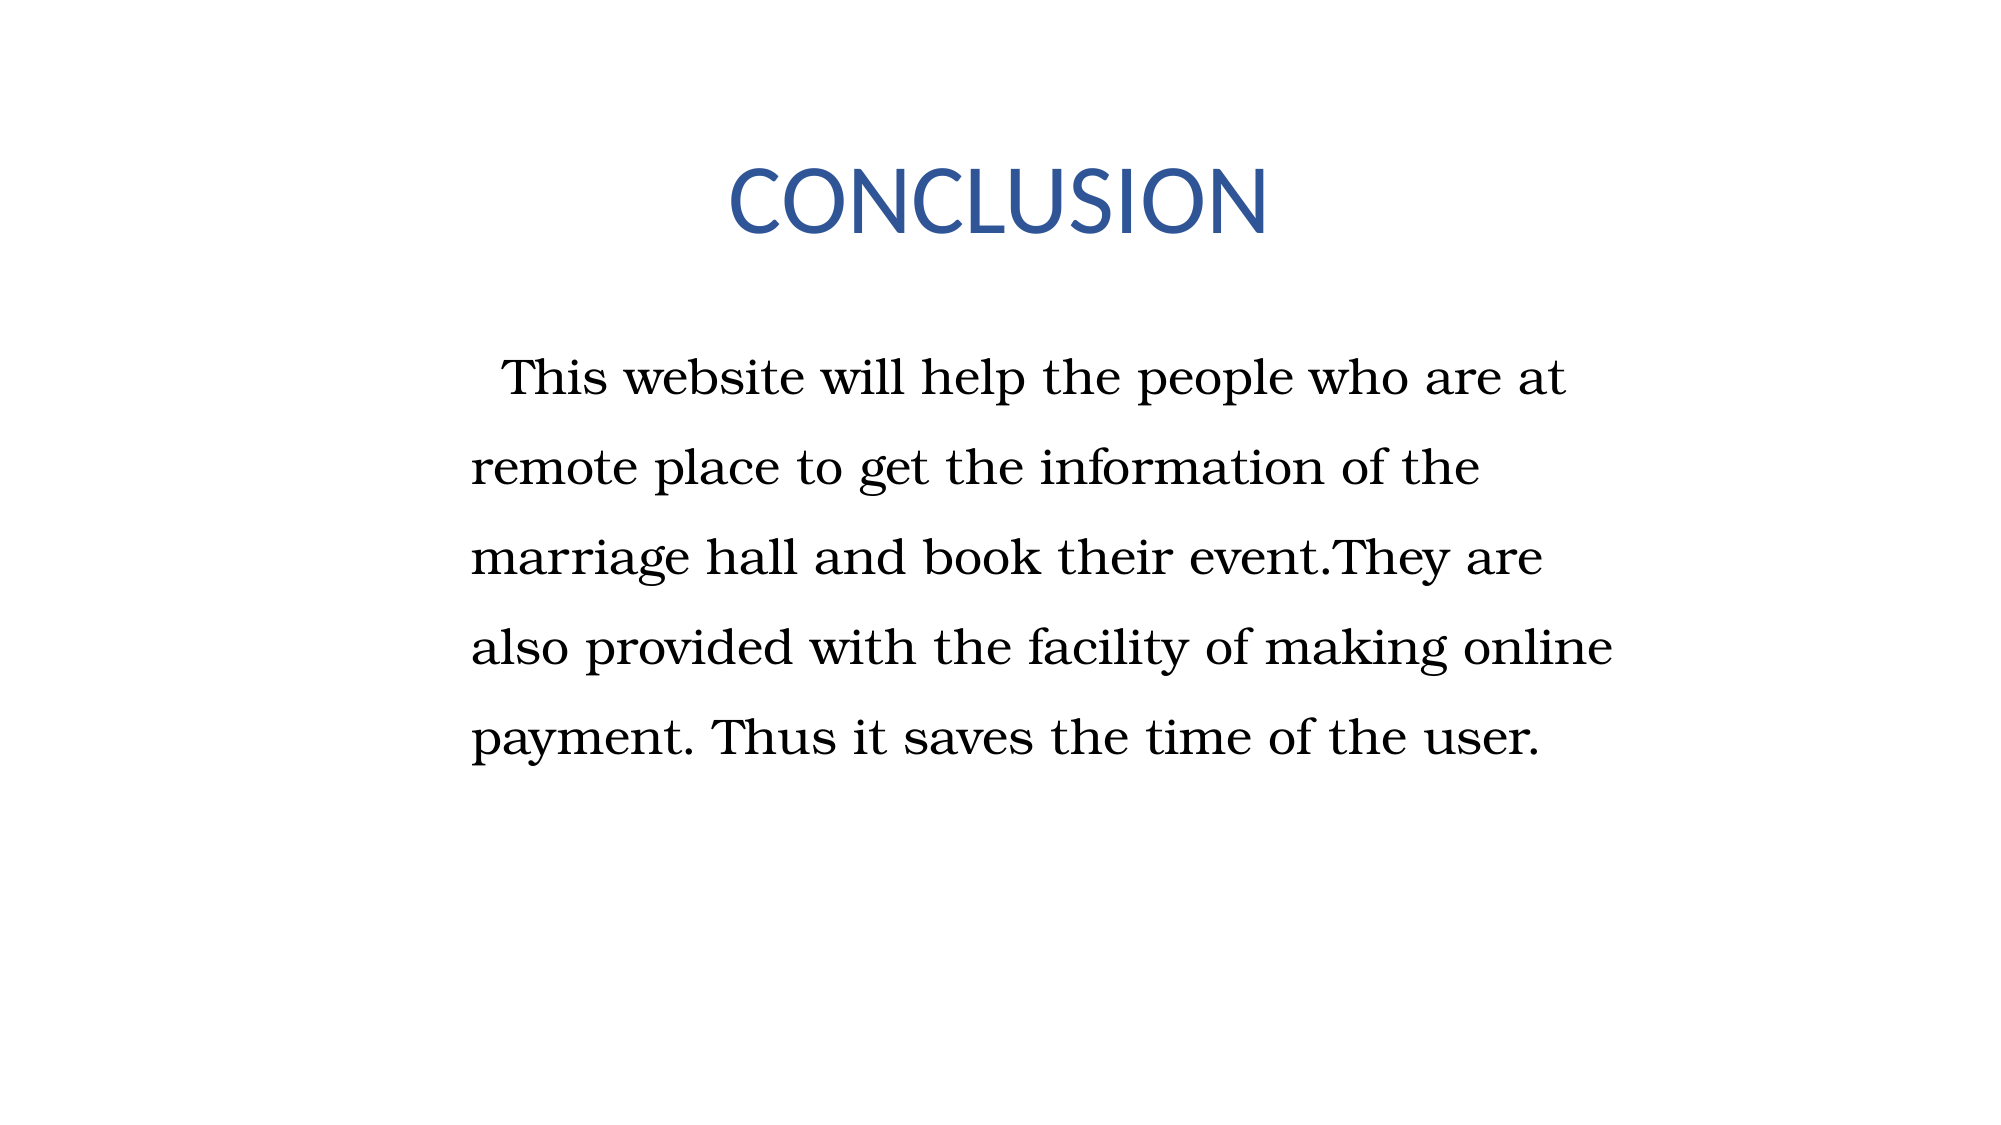

# CONCLUSION
  This website will help the people who are at remote place to get the information of the marriage hall and book their event.They are also provided with the facility of making online payment. Thus it saves the time of the user.